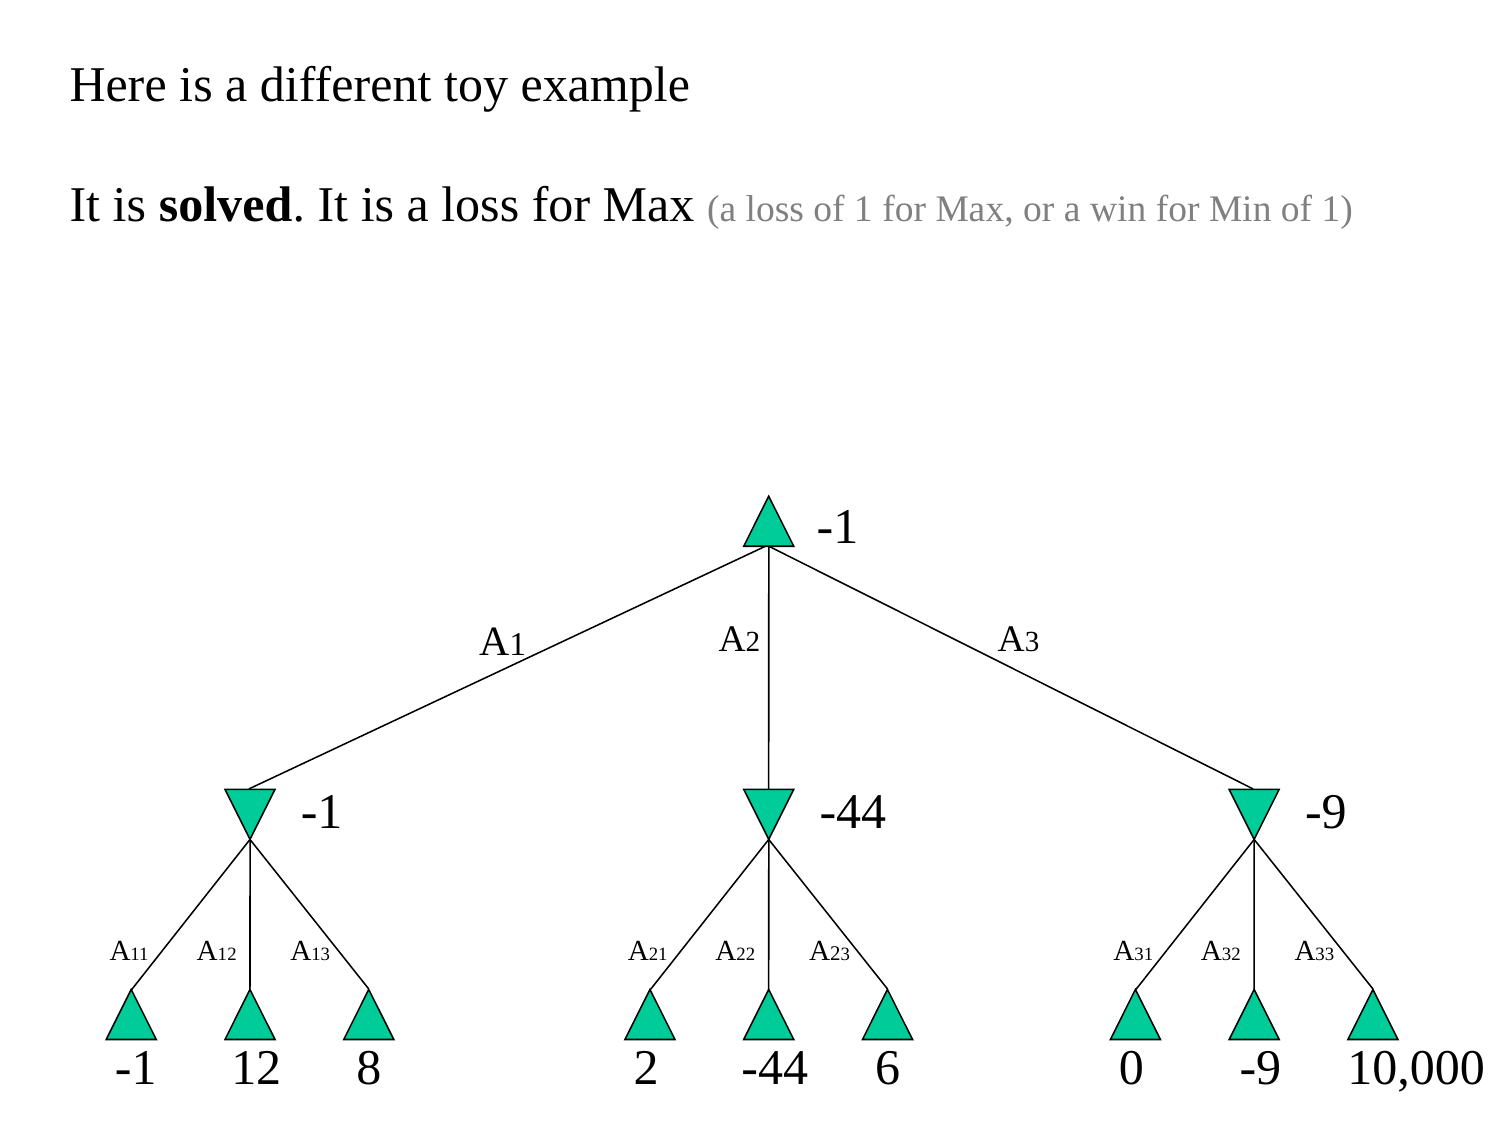

Here is a different toy example

It is solved. It is a loss for Max (a loss of 1 for Max, or a win for Min of 1)
-1

A1
A2
A3
-1
-44
-9

A11
A12
A13
A21
A22
A23
A31
A32
A33

-1
12
8
2
-44
6
0
-9
10,000